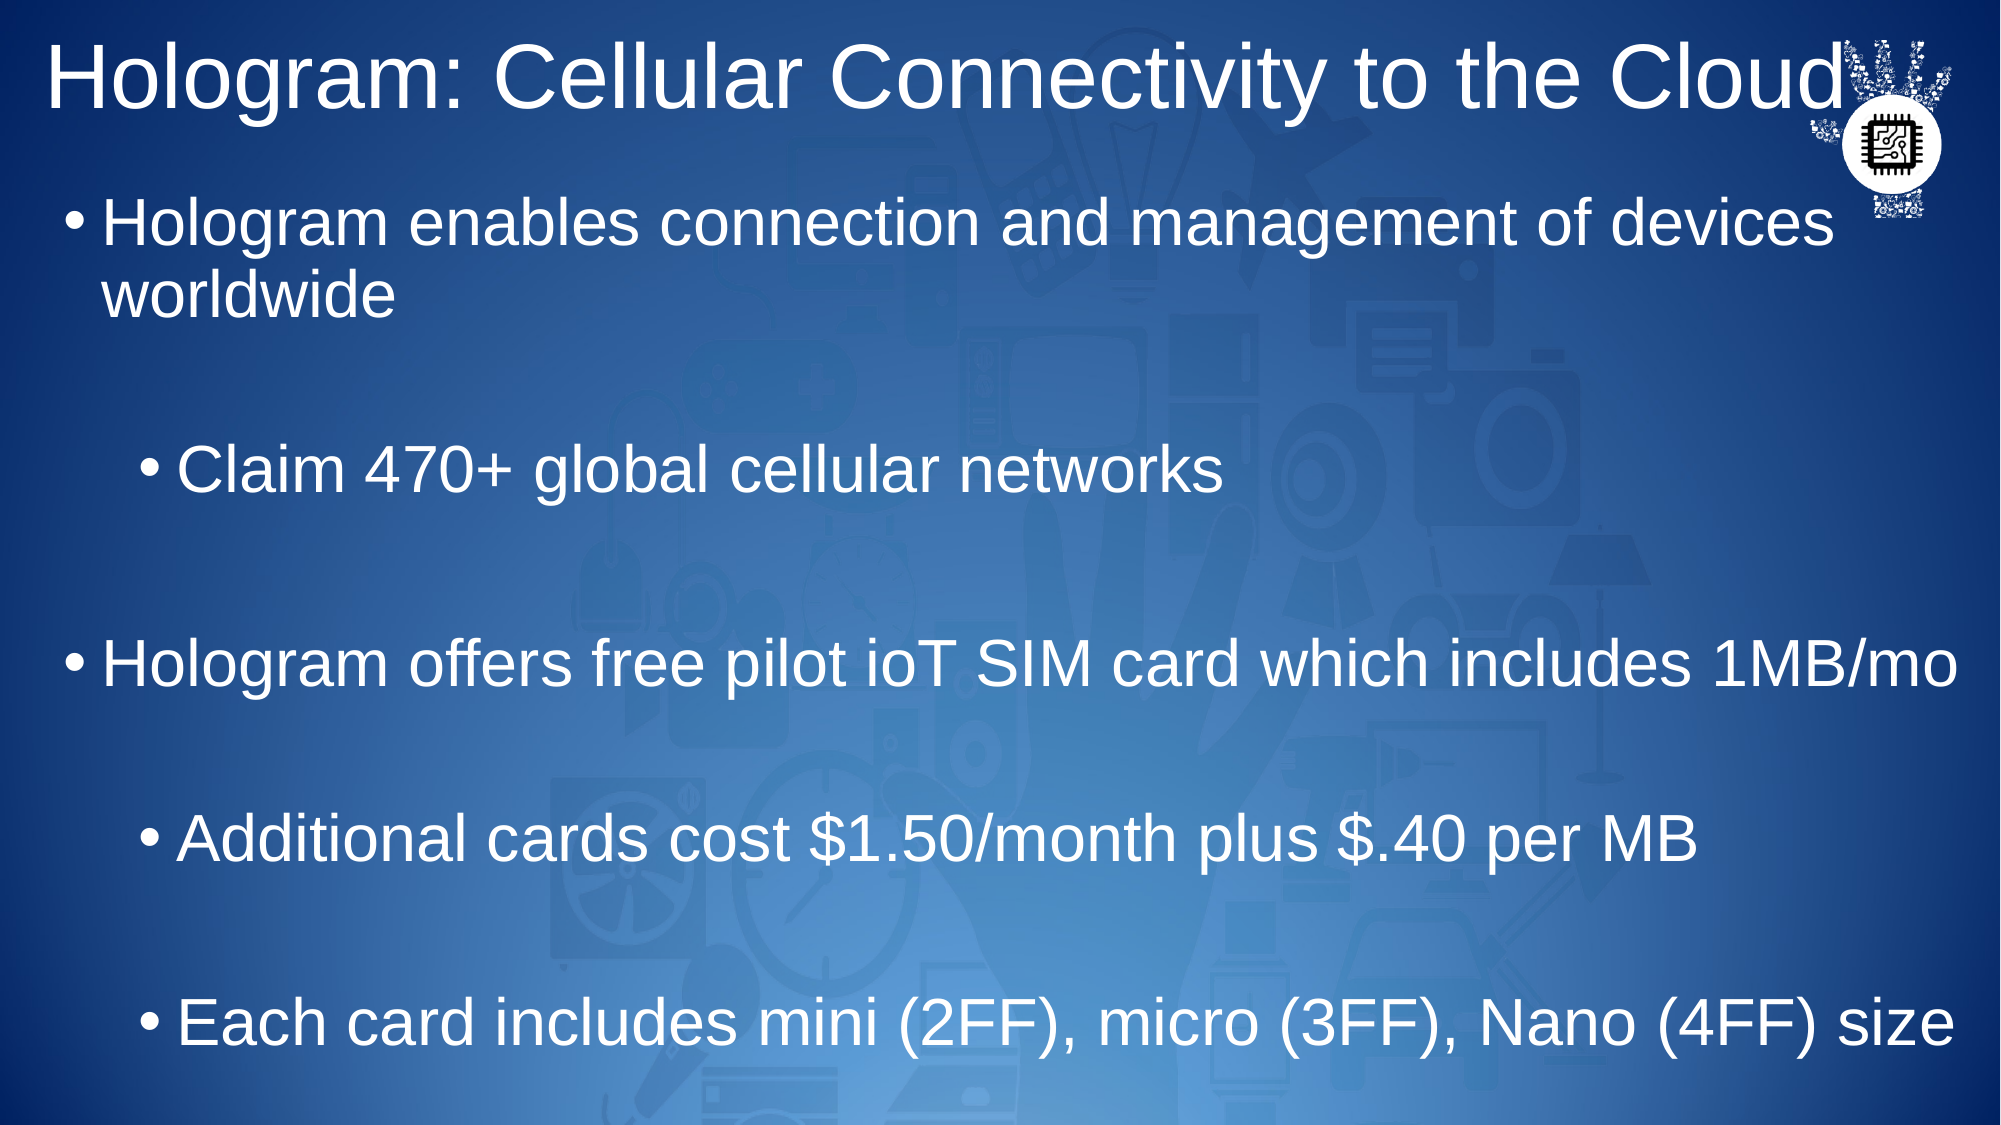

# Hologram: Cellular Connectivity to the Cloud
Hologram enables connection and management of devices worldwide

Claim 470+ global cellular networks

Hologram offers free pilot ioT SIM card which includes 1MB/mo

Additional cards cost $1.50/month plus $.40 per MB

Each card includes mini (2FF), micro (3FF), Nano (4FF) size